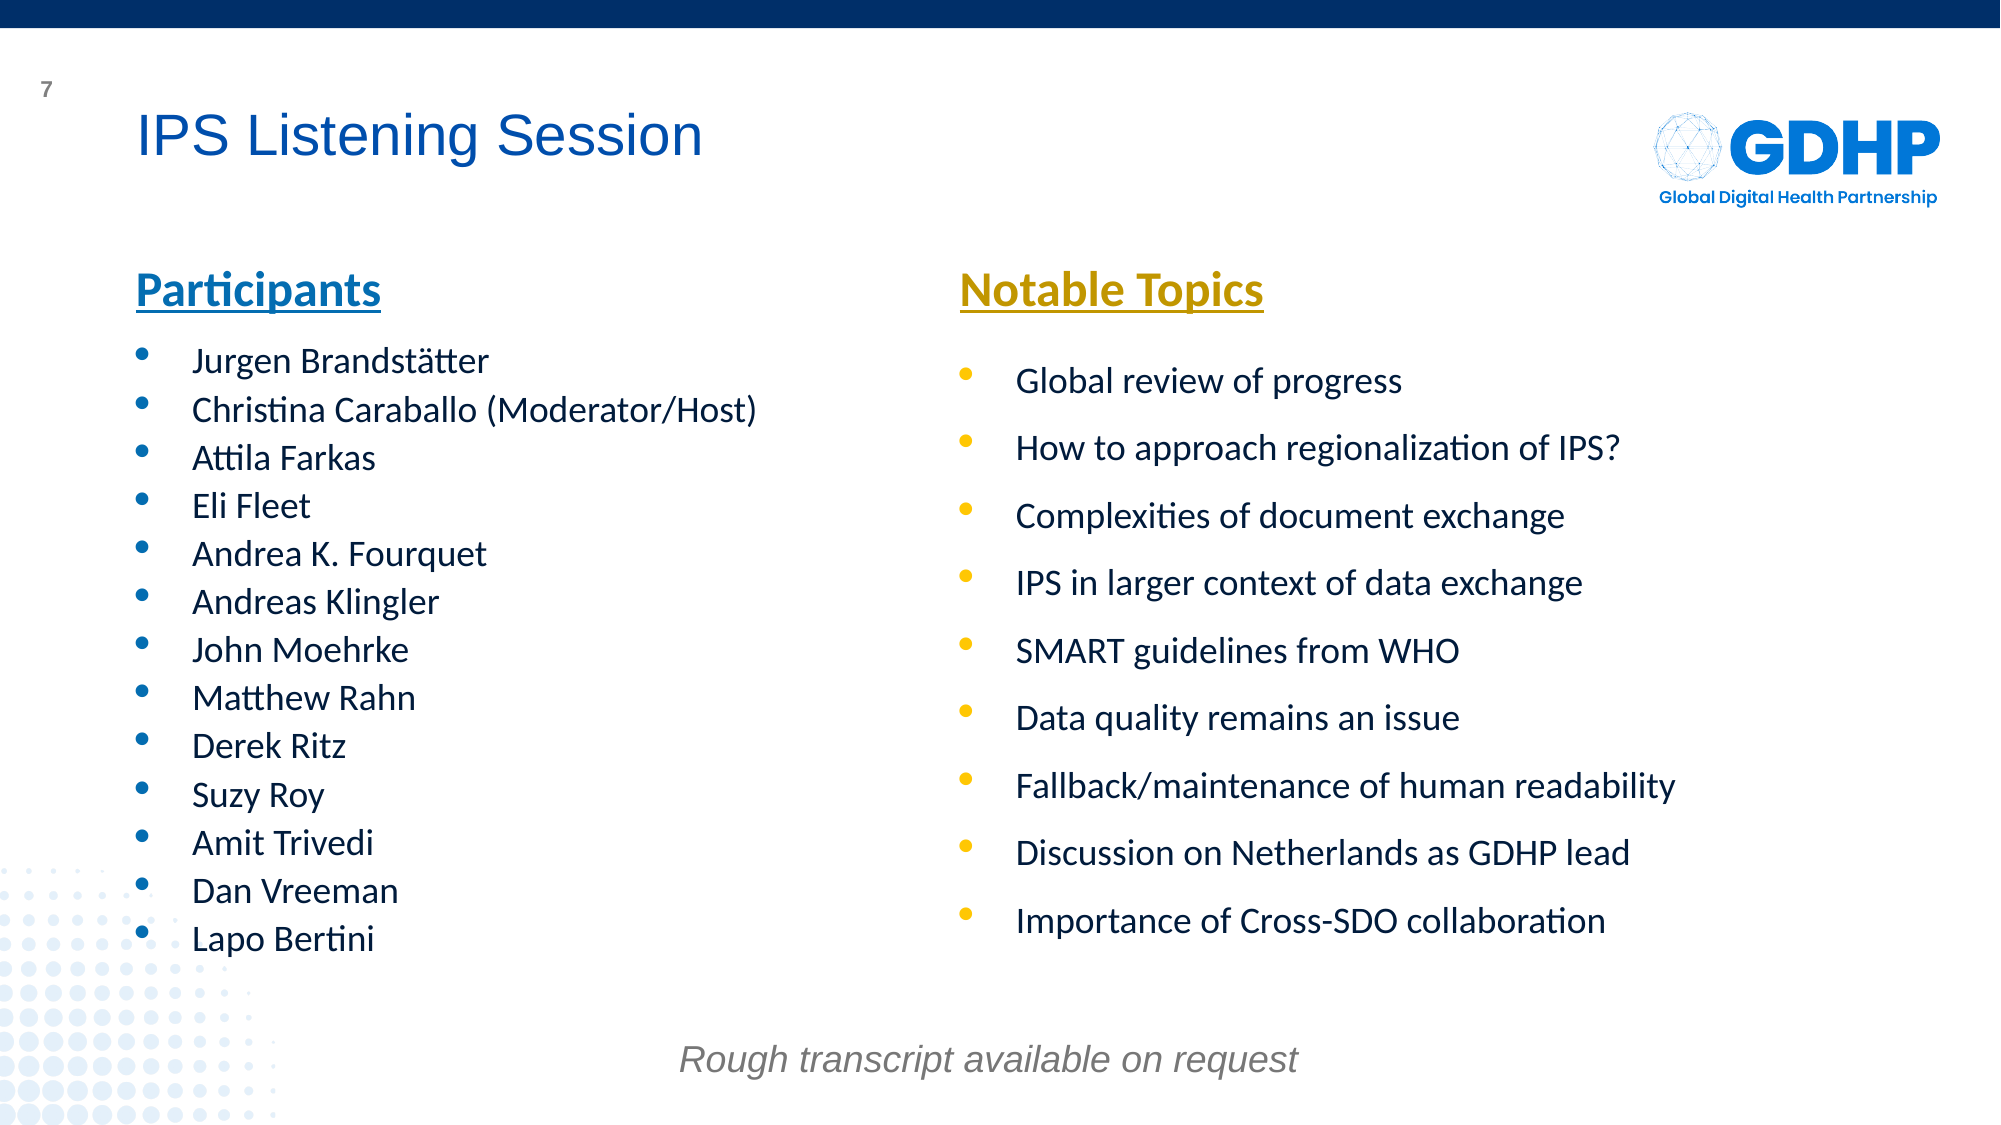

# IPS Listening Session
Participants
Jurgen Brandstätter
Christina Caraballo (Moderator/Host)
Attila Farkas
Eli Fleet
Andrea K. Fourquet
Andreas Klingler
John Moehrke
Matthew Rahn
Derek Ritz
Suzy Roy
Amit Trivedi
Dan Vreeman
Lapo Bertini

Notable Topics
Global review of progress
How to approach regionalization of IPS?
Complexities of document exchange
IPS in larger context of data exchange
SMART guidelines from WHO
Data quality remains an issue
Fallback/maintenance of human readability
Discussion on Netherlands as GDHP lead
Importance of Cross-SDO collaboration

Rough transcript available on request